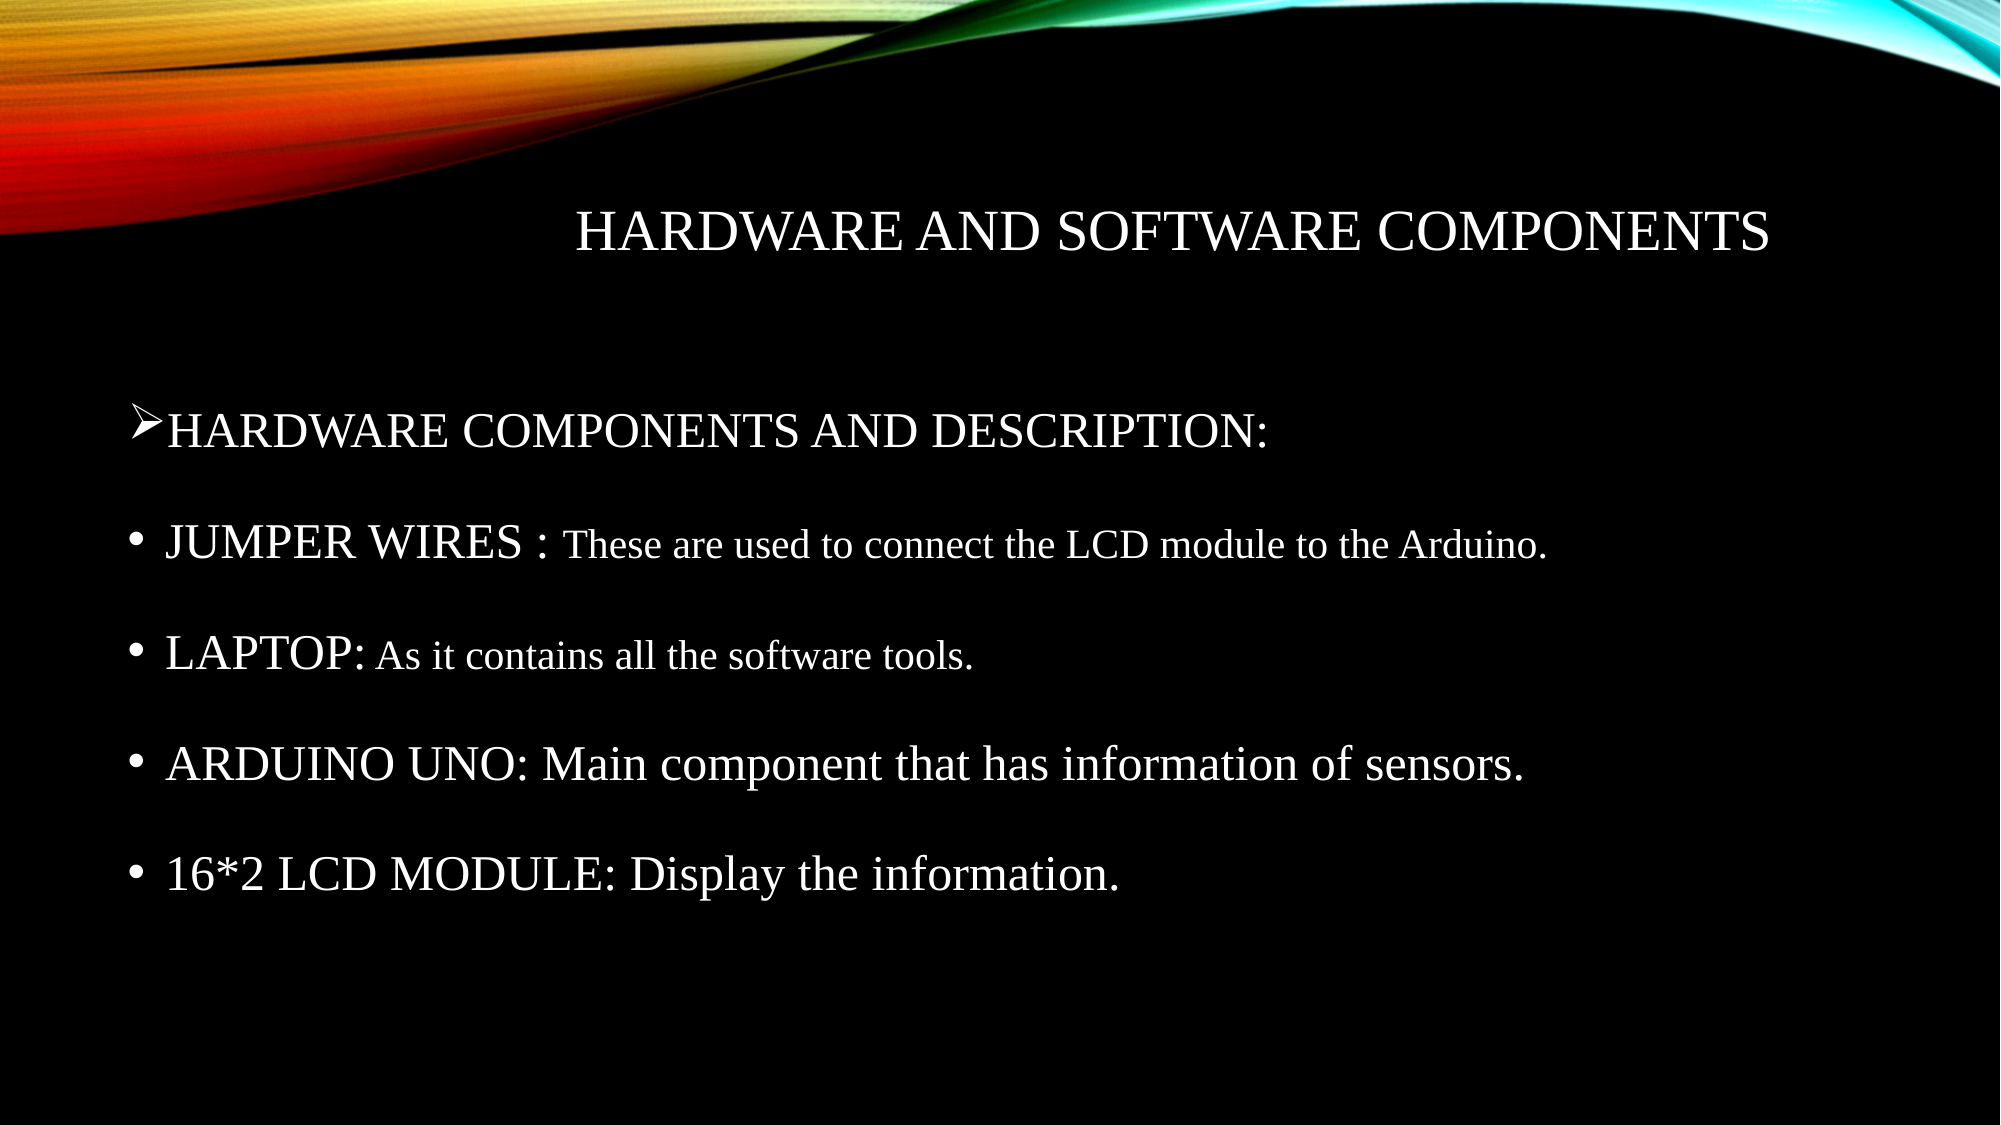

# HARDWARE AND SOFTWARE COMPONENTS
HARDWARE COMPONENTS AND DESCRIPTION:
JUMPER WIRES : These are used to connect the LCD module to the Arduino.
LAPTOP: As it contains all the software tools.
ARDUINO UNO: Main component that has information of sensors.
16*2 LCD MODULE: Display the information.